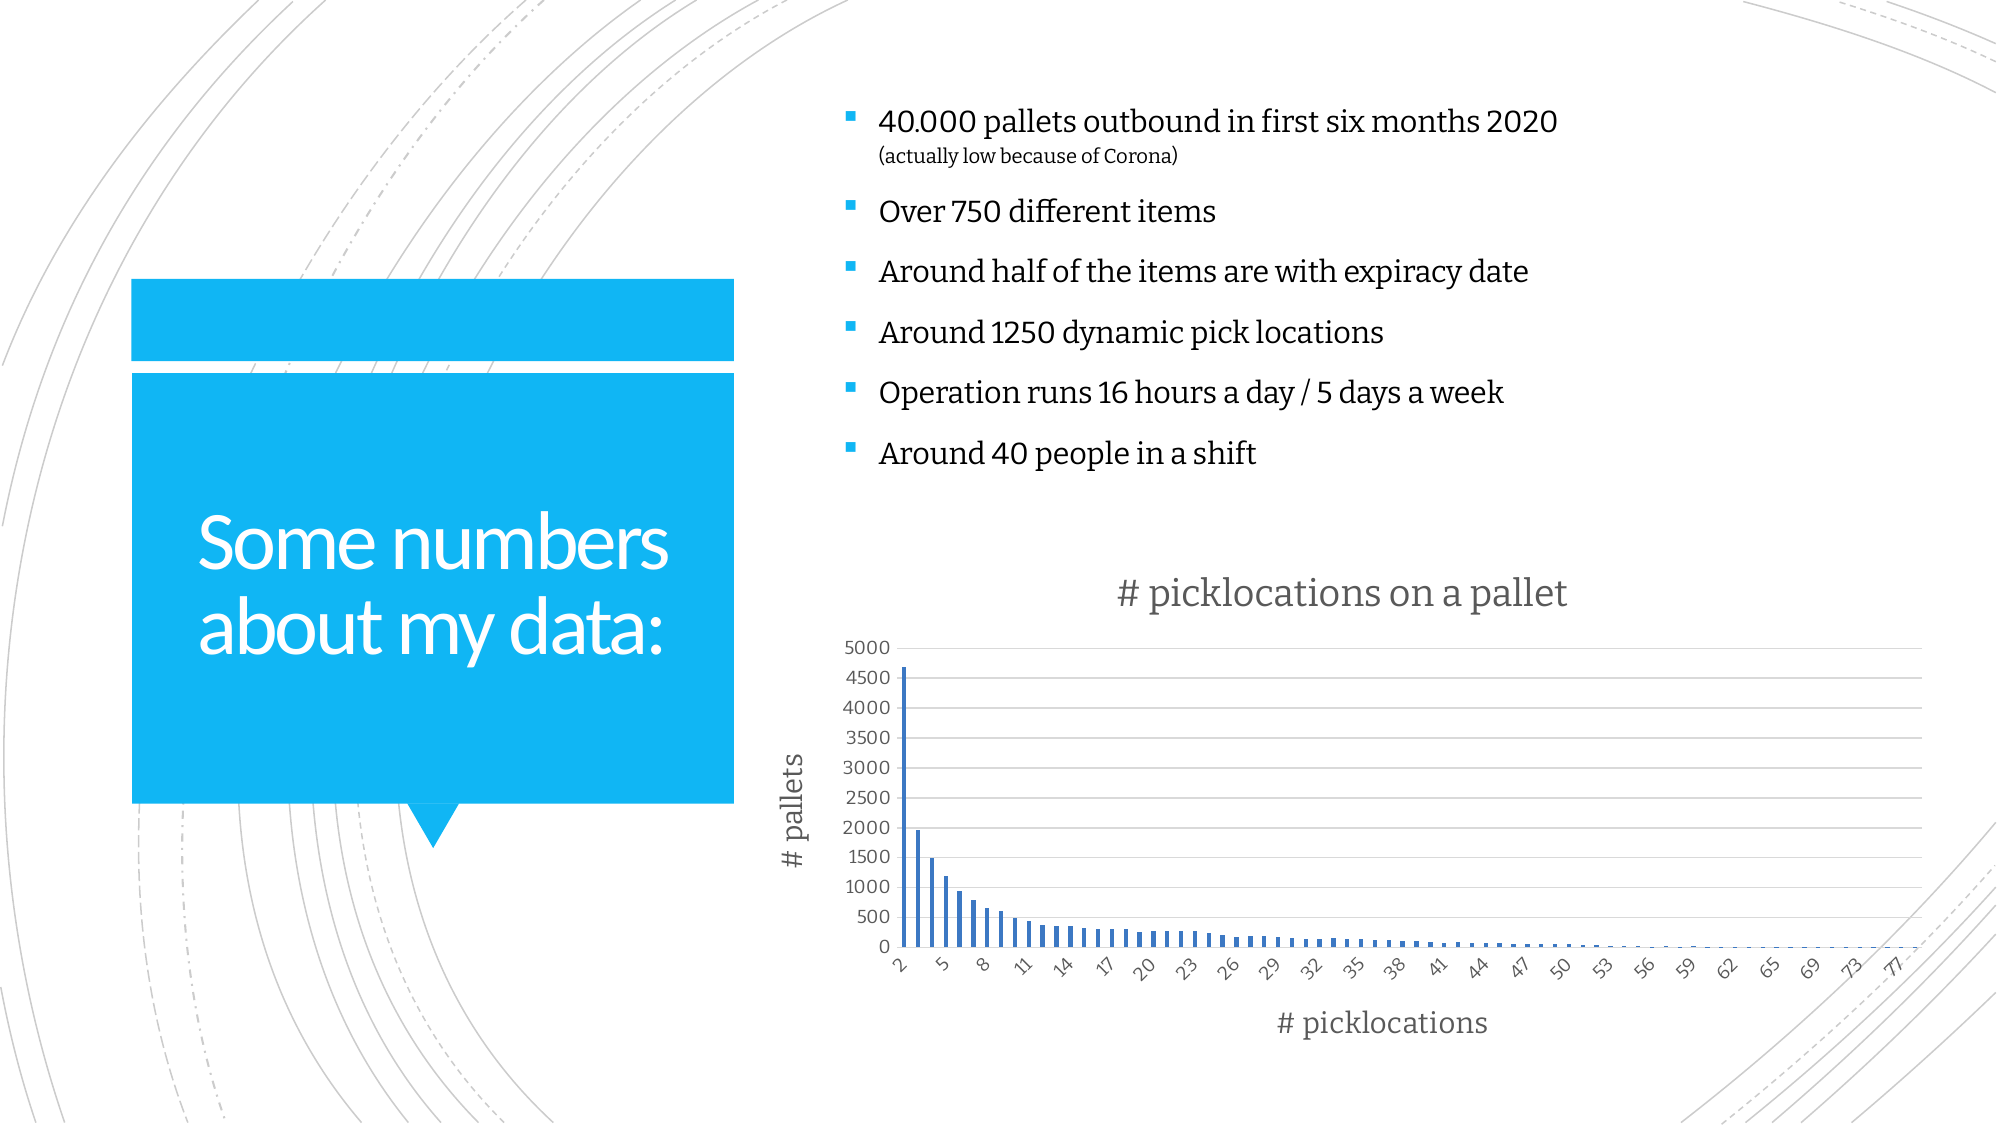

40.000 pallets outbound in first six months 2020
(actually low because of Corona)
Over 750 different items
Around half of the items are with expiracy date
Around 1250 dynamic pick locations
Operation runs 16 hours a day / 5 days a week
Around 40 people in a shift
# Some numbers about my data:

### Chart: # picklocations on a pallet

| Category | # pallets |
|---|---|
| 2 | 4682.0 |
| 3 | 1958.0 |
| 4 | 1500.0 |
| 5 | 1194.0 |
| 6 | 944.0 |
| 7 | 784.0 |
| 8 | 659.0 |
| 9 | 602.0 |
| 10 | 488.0 |
| 11 | 446.0 |
| 12 | 377.0 |
| 13 | 366.0 |
| 14 | 350.0 |
| 15 | 321.0 |
| 16 | 314.0 |
| 17 | 305.0 |
| 18 | 308.0 |
| 19 | 254.0 |
| 20 | 266.0 |
| 21 | 277.0 |
| 22 | 272.0 |
| 23 | 268.0 |
| 24 | 237.0 |
| 25 | 209.0 |
| 26 | 181.0 |
| 27 | 190.0 |
| 28 | 197.0 |
| 29 | 167.0 |
| 30 | 158.0 |
| 31 | 147.0 |
| 32 | 146.0 |
| 33 | 154.0 |
| 34 | 146.0 |
| 35 | 137.0 |
| 36 | 117.0 |
| 37 | 119.0 |
| 38 | 105.0 |
| 39 | 114.0 |
| 40 | 86.0 |
| 41 | 81.0 |
| 42 | 85.0 |
| 43 | 72.0 |
| 44 | 66.0 |
| 45 | 66.0 |
| 46 | 55.0 |
| 47 | 64.0 |
| 48 | 56.0 |
| 49 | 51.0 |
| 50 | 51.0 |
| 51 | 32.0 |
| 52 | 32.0 |
| 53 | 23.0 |
| 54 | 21.0 |
| 55 | 24.0 |
| 56 | 11.0 |
| 57 | 17.0 |
| 58 | 11.0 |
| 59 | 15.0 |
| 60 | 8.0 |
| 61 | 6.0 |
| 62 | 11.0 |
| 63 | 5.0 |
| 64 | 8.0 |
| 65 | 2.0 |
| 66 | 2.0 |
| 67 | 1.0 |
| 69 | 2.0 |
| 70 | 3.0 |
| 72 | 1.0 |
| 73 | 3.0 |
| 75 | 1.0 |
| 76 | 1.0 |
| 77 | 1.0 |
| 78 | 1.0 |